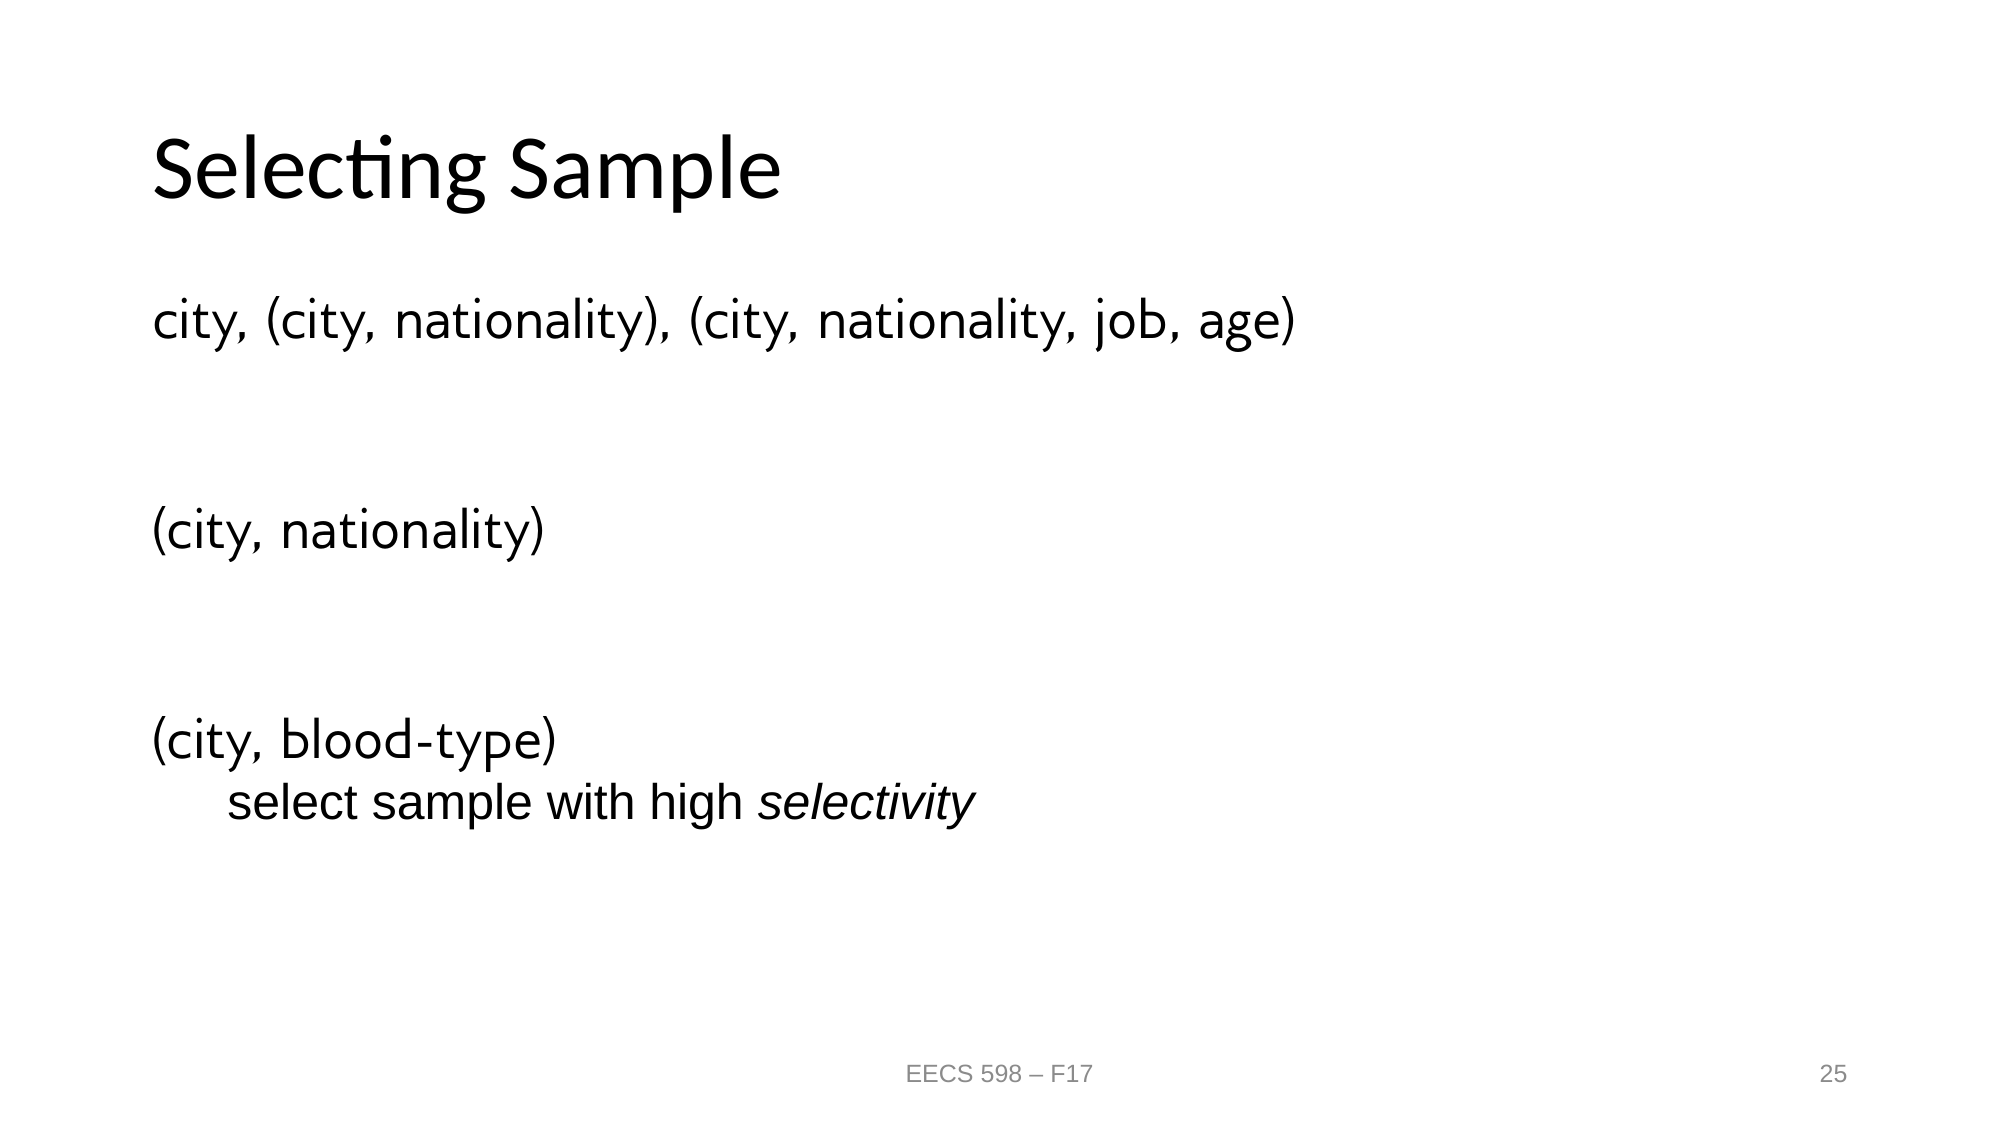

# Selecting Sample
city, (city, nationality), (city, nationality, job, age)

(city, nationality)

(city, blood-type)
select sample with high selectivity
EECS 598 – F17
25